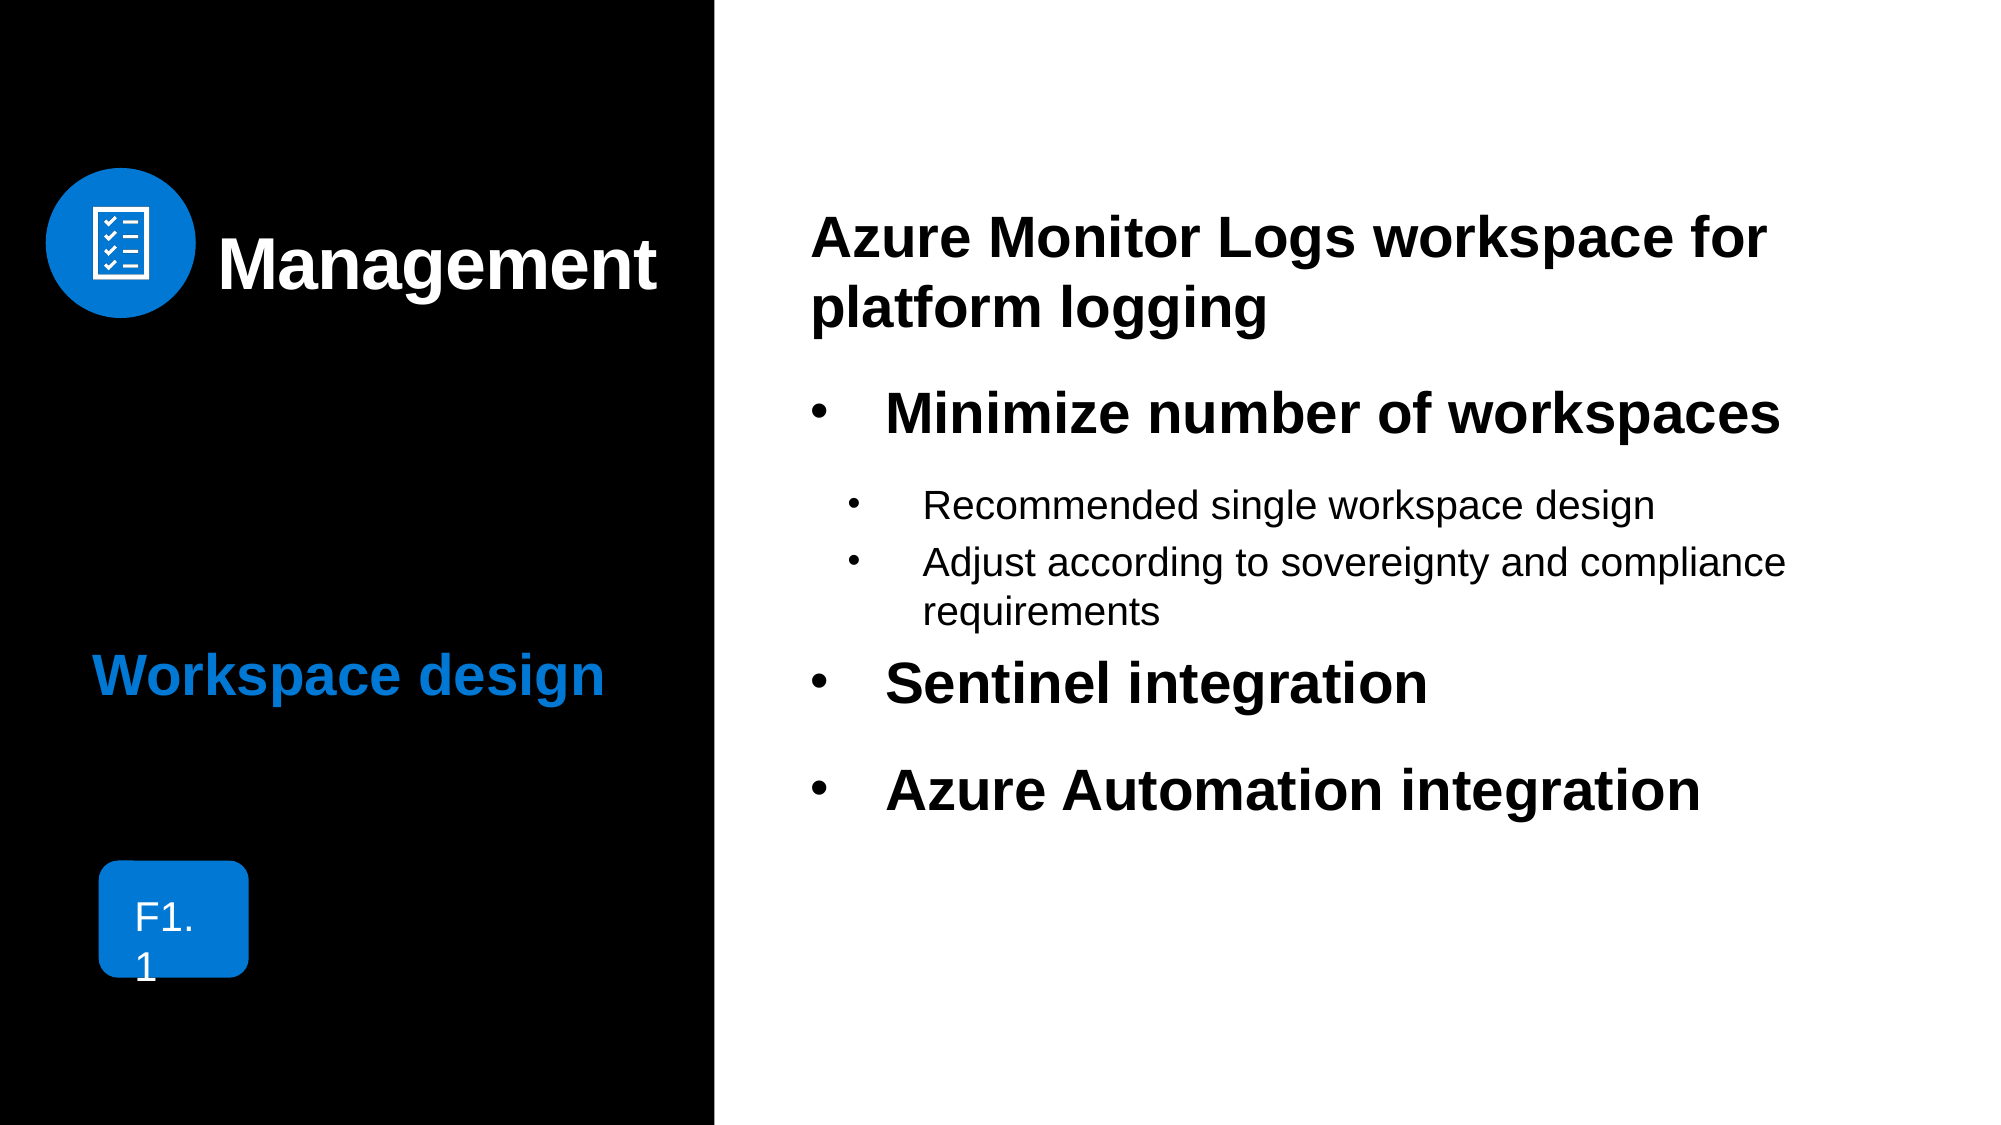

# Management

Azure Monitor Logs workspace for platform logging
Minimize number of workspaces
Recommended single workspace design
Adjust according to sovereignty and compliance requirements
Sentinel integration
Azure Automation integration

Workspace design
F1.1